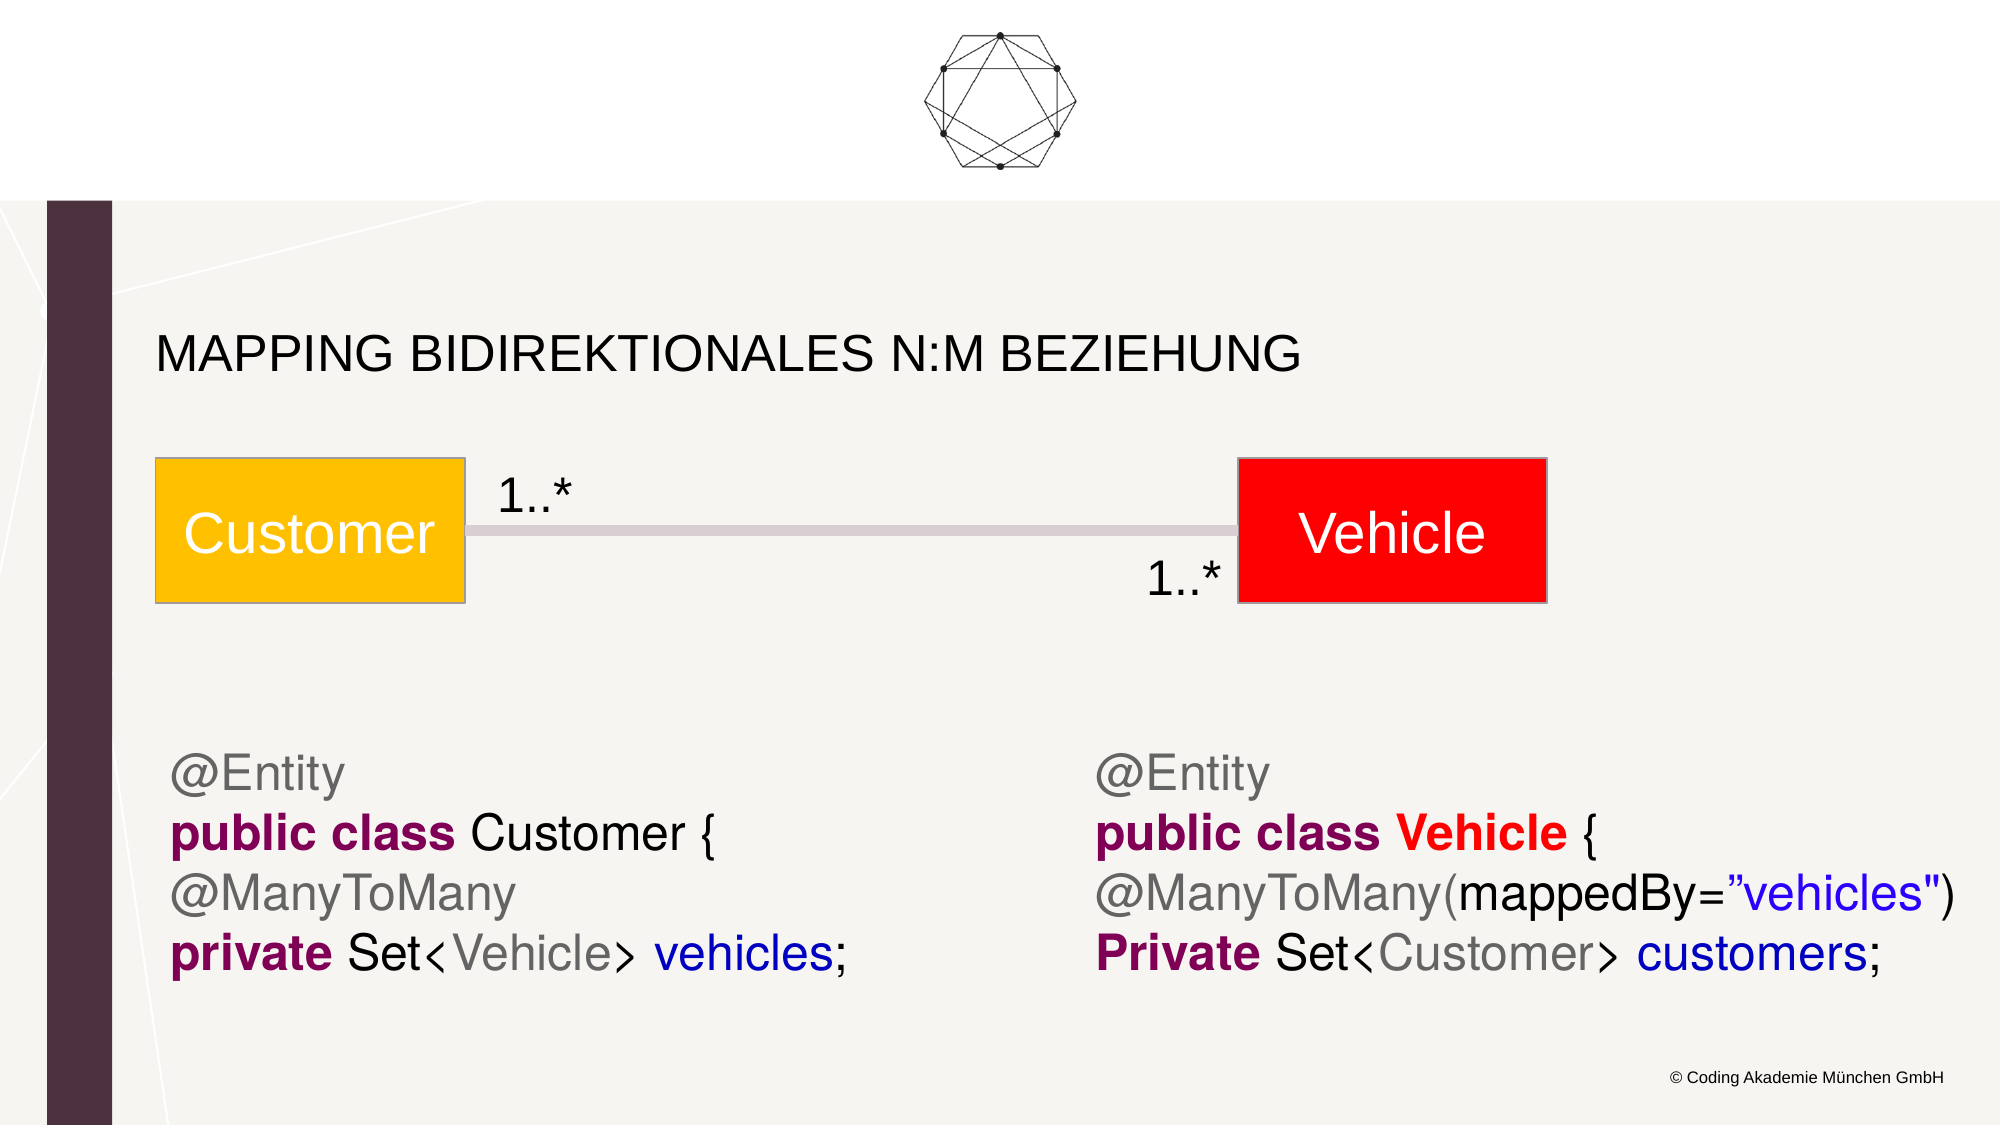

Mapping Bidirektionales N:M Beziehung
1..*
Customer
Vehicle
1..*
@Entity
public class Customer {
@ManyToMany
private Set<Vehicle> vehicles;
@Entity
public class Vehicle {
@ManyToMany(mappedBy=”vehicles")
Private Set<Customer> customers;
© Coding Akademie München GmbH